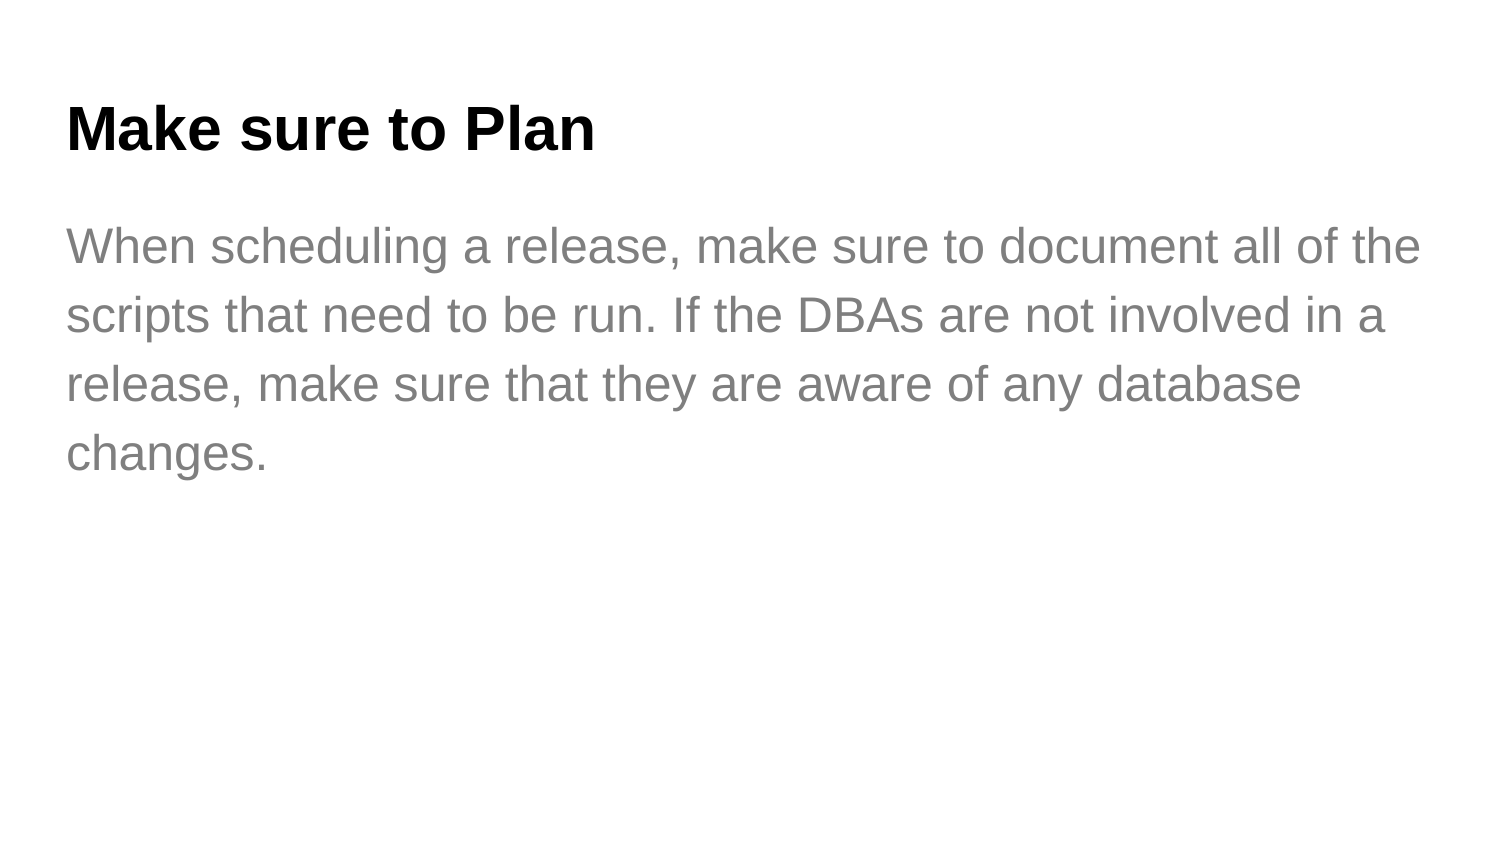

# Make sure to Plan
When scheduling a release, make sure to document all of the scripts that need to be run. If the DBAs are not involved in a release, make sure that they are aware of any database changes.